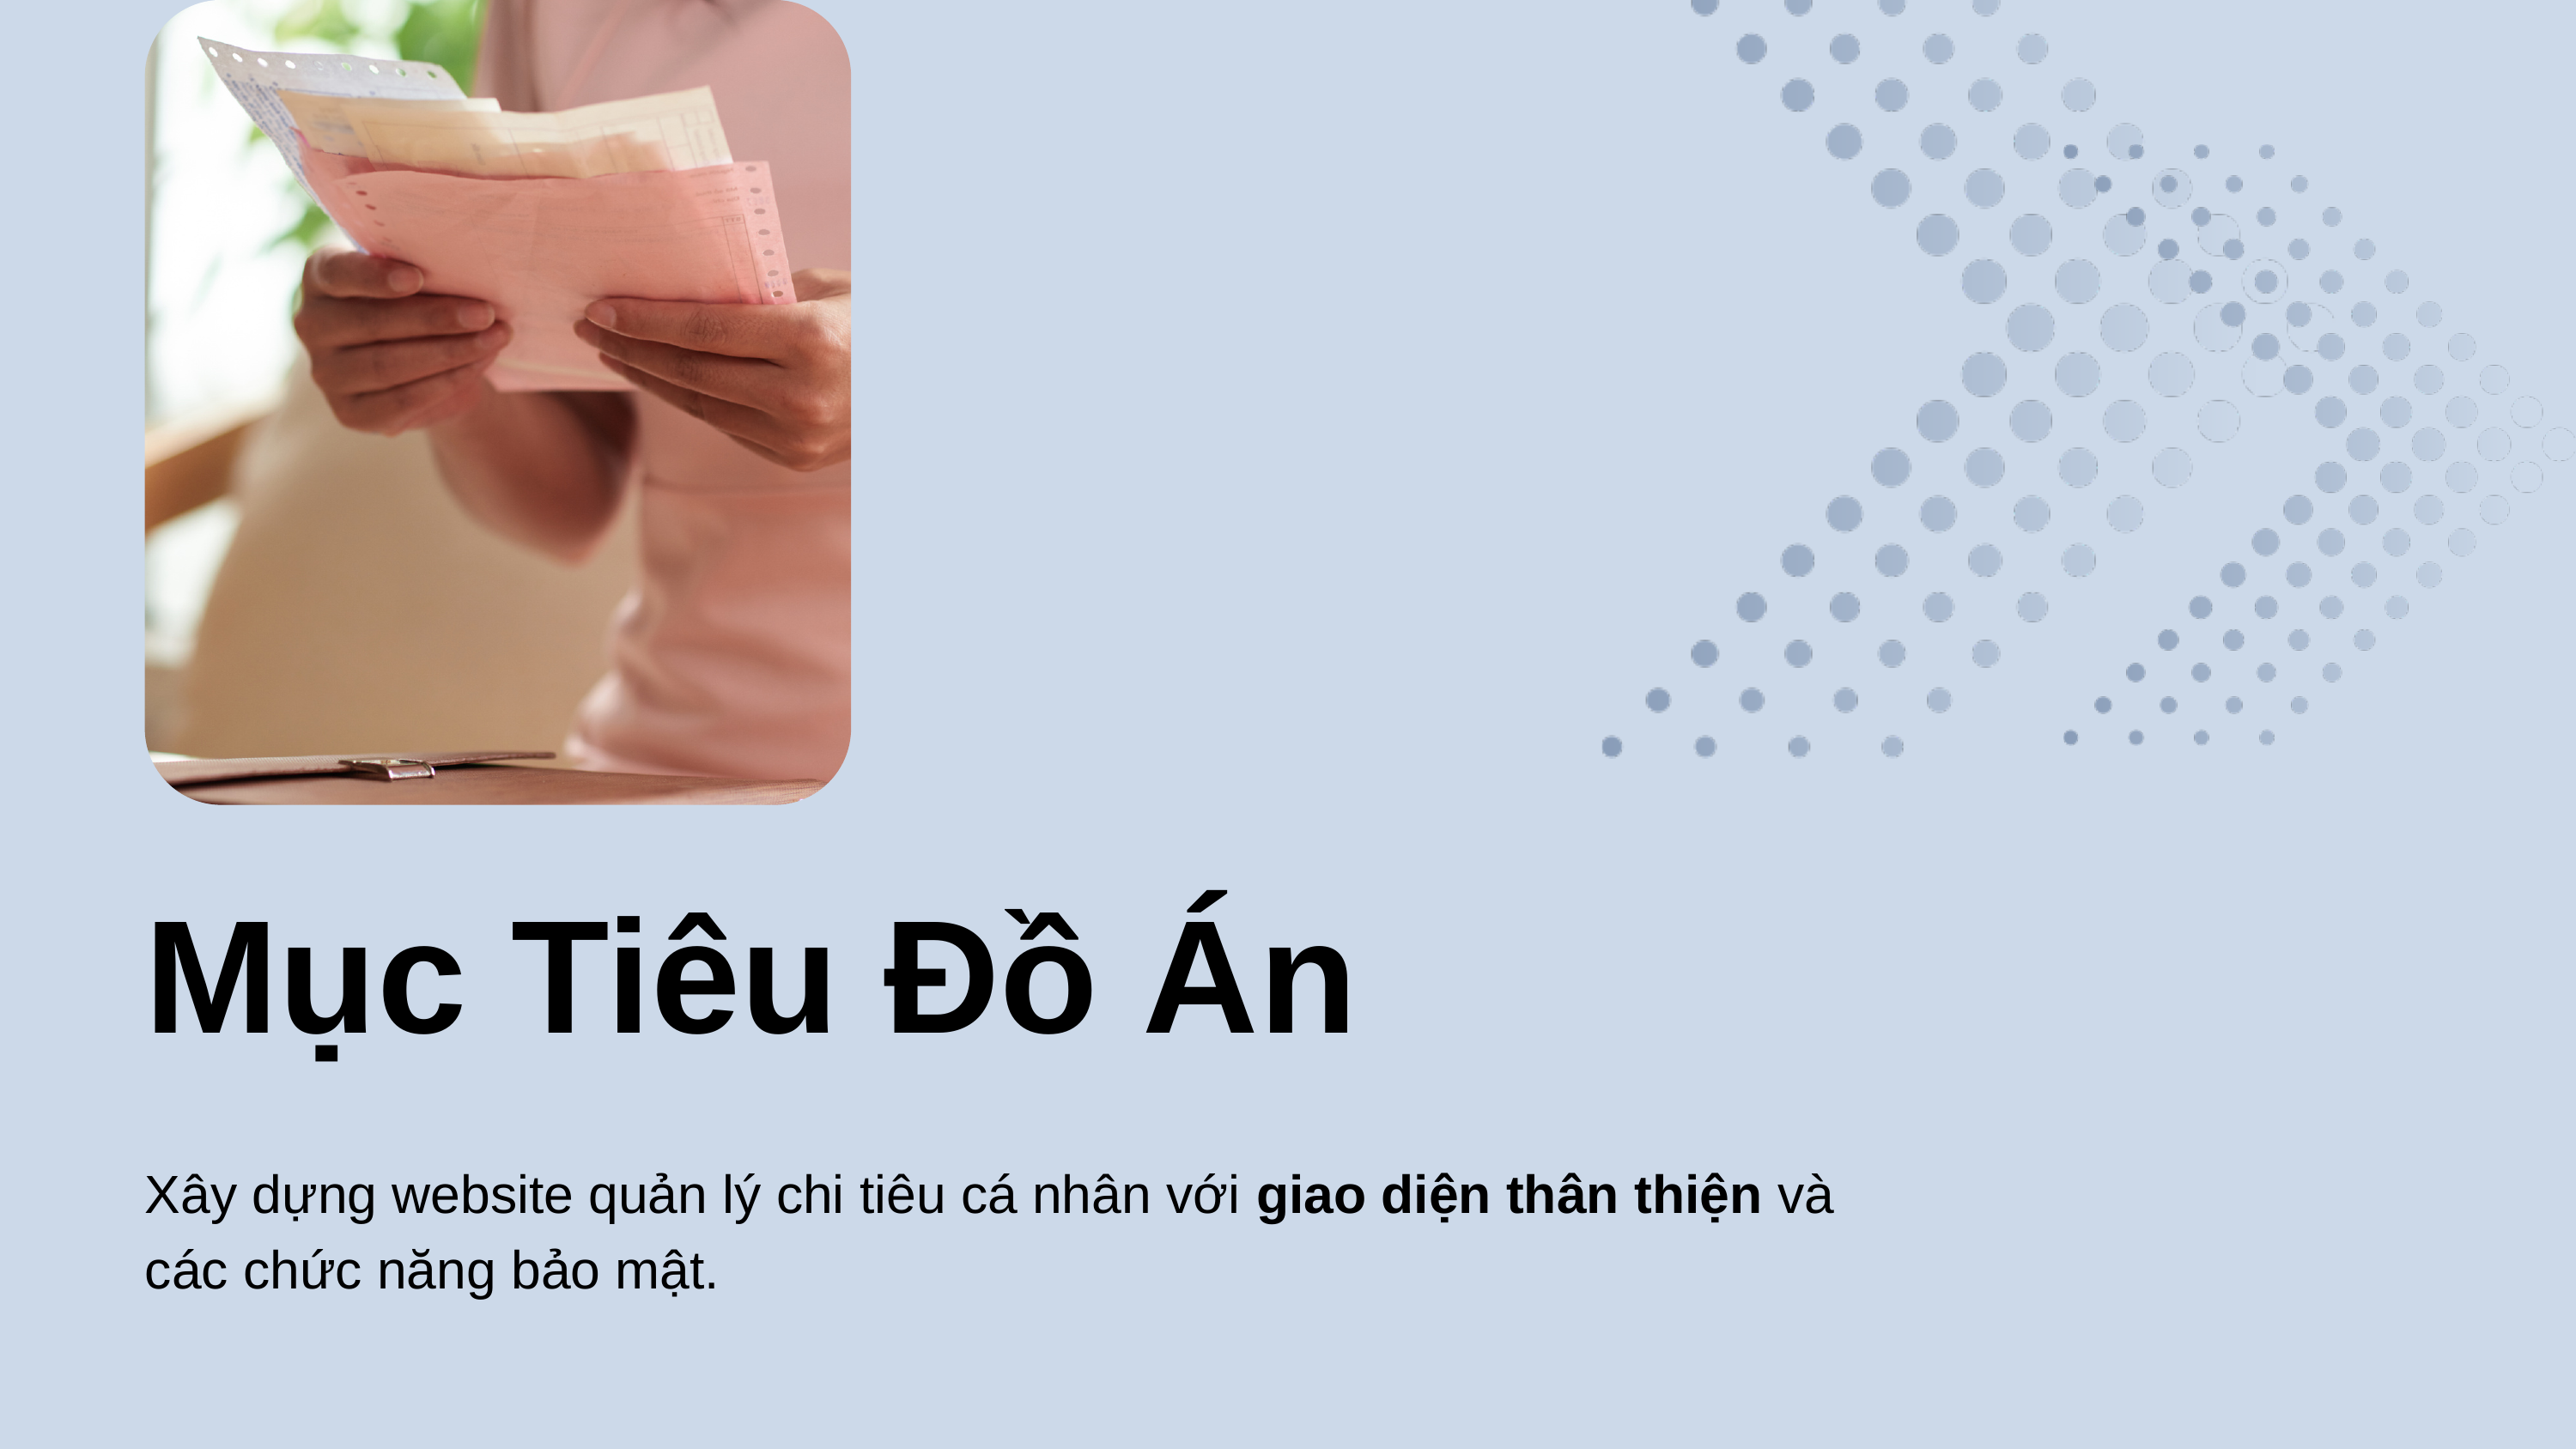

Mục Tiêu Đồ Án
Xây dựng website quản lý chi tiêu cá nhân với giao diện thân thiện và các chức năng bảo mật.